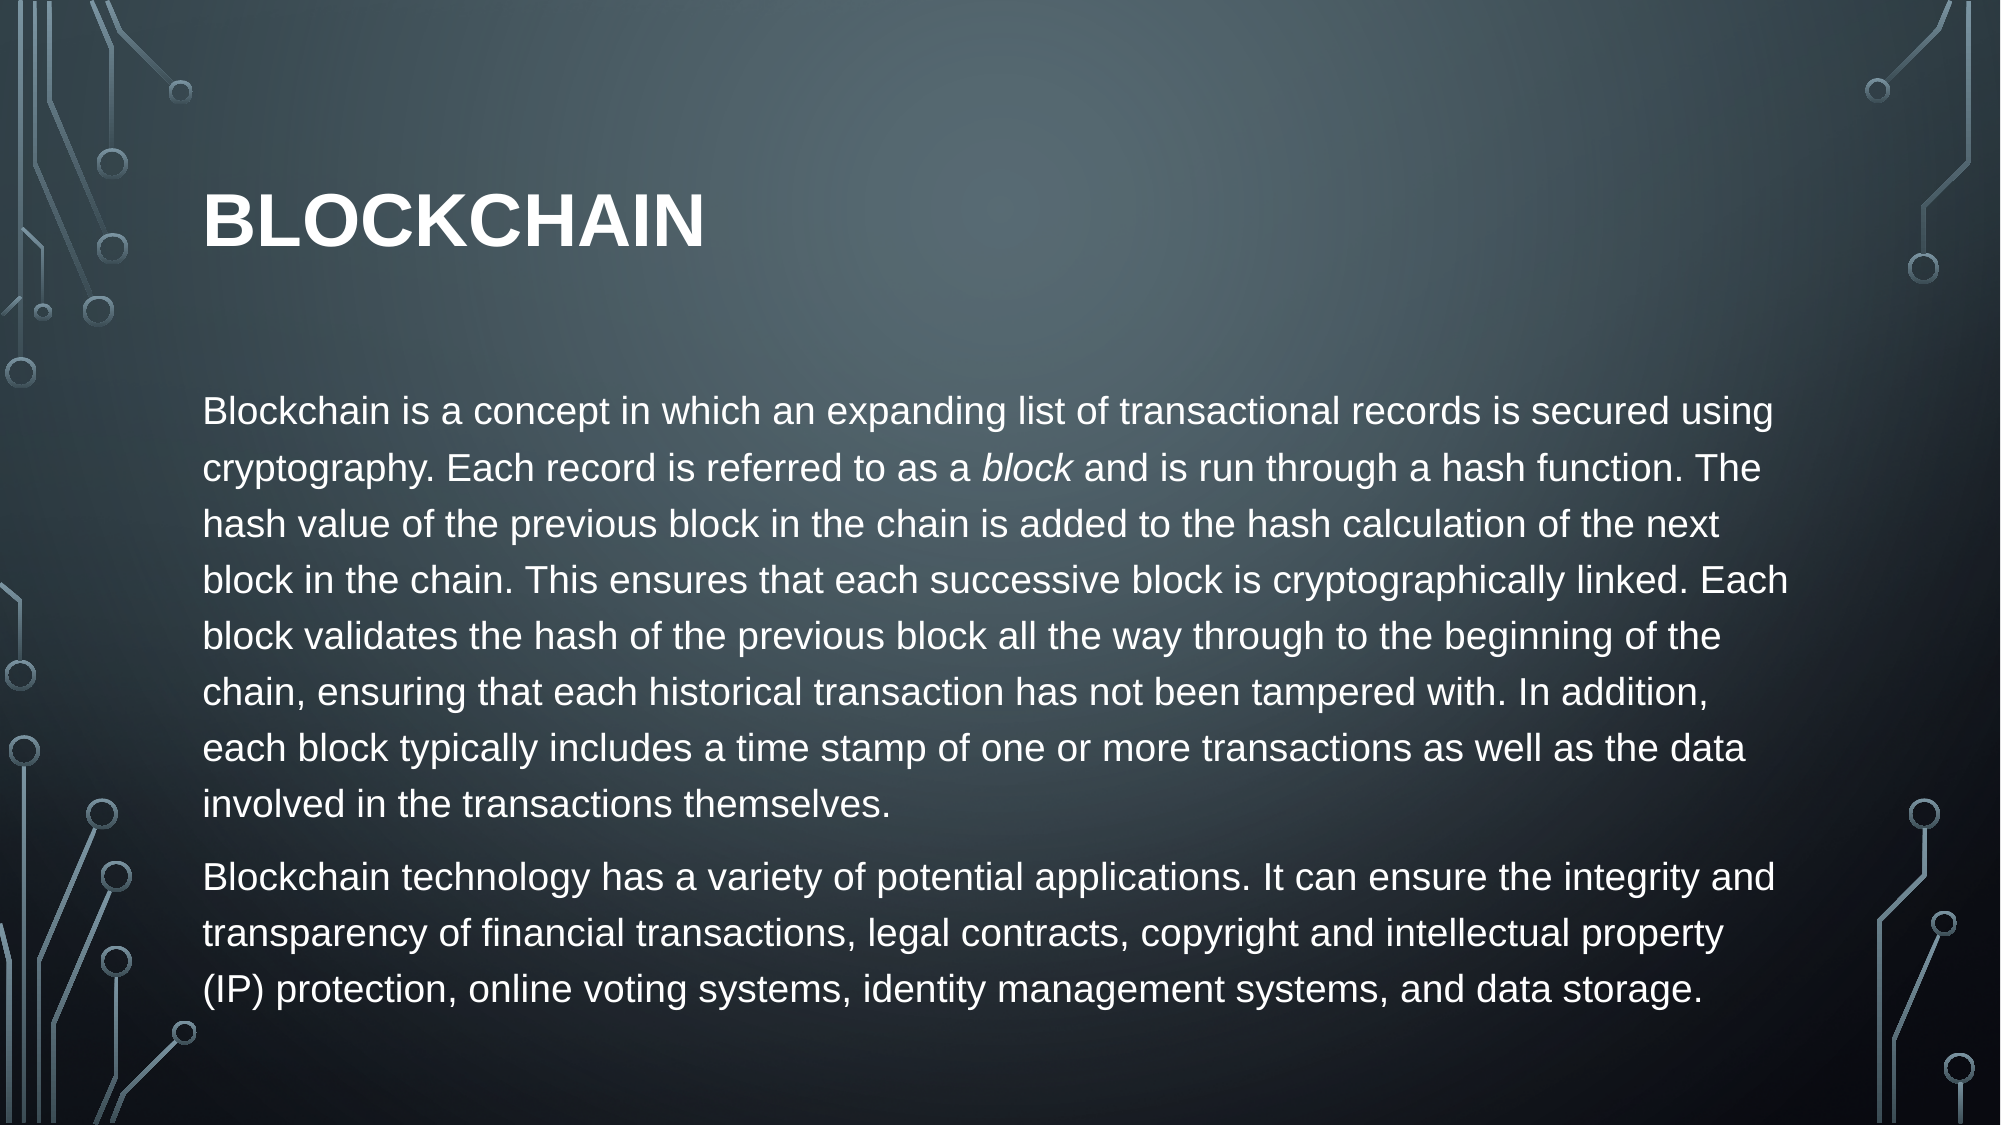

# Blockchain
Blockchain is a concept in which an expanding list of transactional records is secured using cryptography. Each record is referred to as a block and is run through a hash function. The hash value of the previous block in the chain is added to the hash calculation of the next block in the chain. This ensures that each successive block is cryptographically linked. Each block validates the hash of the previous block all the way through to the beginning of the chain, ensuring that each historical transaction has not been tampered with. In addition, each block typically includes a time stamp of one or more transactions as well as the data involved in the transactions themselves.
Blockchain technology has a variety of potential applications. It can ensure the integrity and transparency of financial transactions, legal contracts, copyright and intellectual property (IP) protection, online voting systems, identity management systems, and data storage.